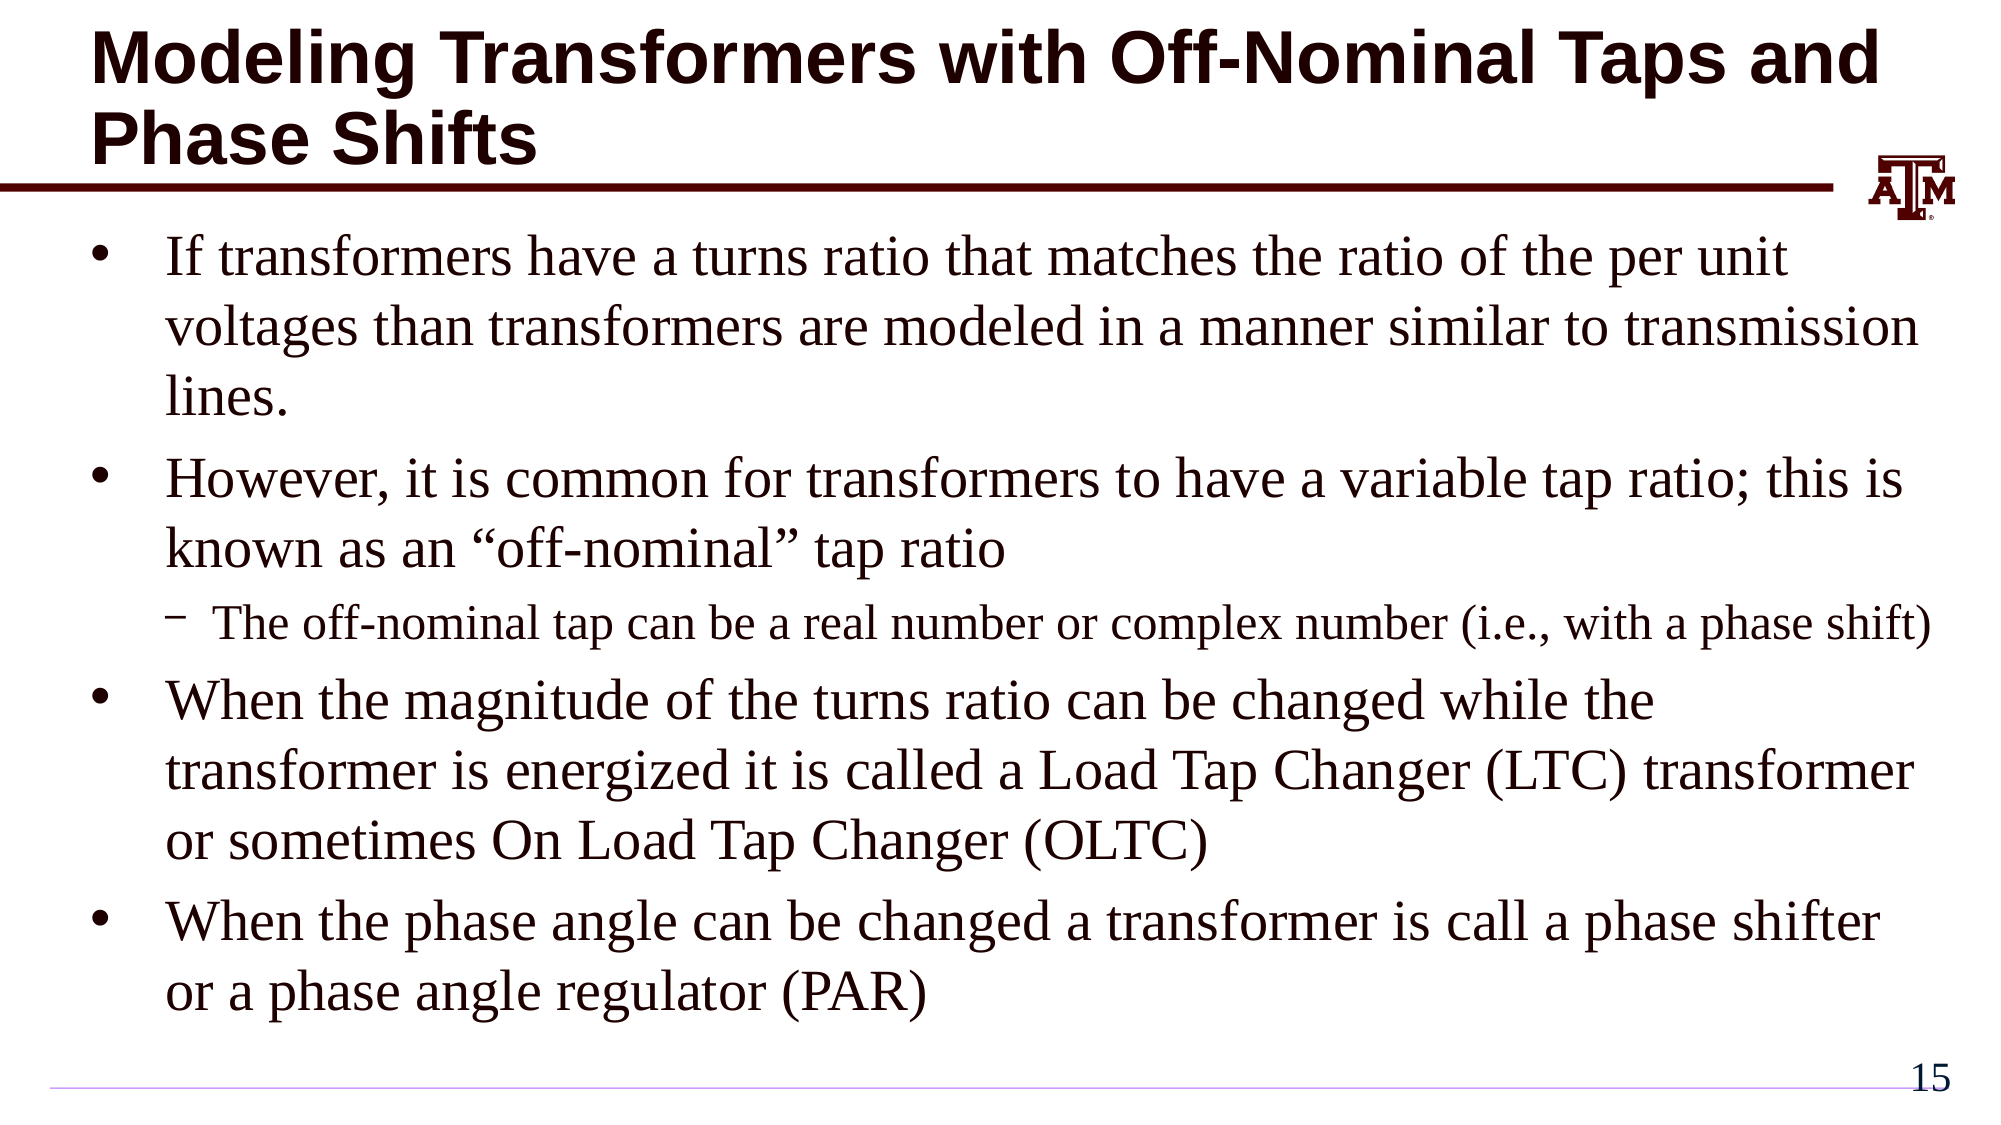

# Modeling Transformers with Off-Nominal Taps and Phase Shifts
If transformers have a turns ratio that matches the ratio of the per unit voltages than transformers are modeled in a manner similar to transmission lines.
However, it is common for transformers to have a variable tap ratio; this is known as an “off-nominal” tap ratio
The off-nominal tap can be a real number or complex number (i.e., with a phase shift)
When the magnitude of the turns ratio can be changed while the transformer is energized it is called a Load Tap Changer (LTC) transformer or sometimes On Load Tap Changer (OLTC)
When the phase angle can be changed a transformer is call a phase shifter or a phase angle regulator (PAR)
15